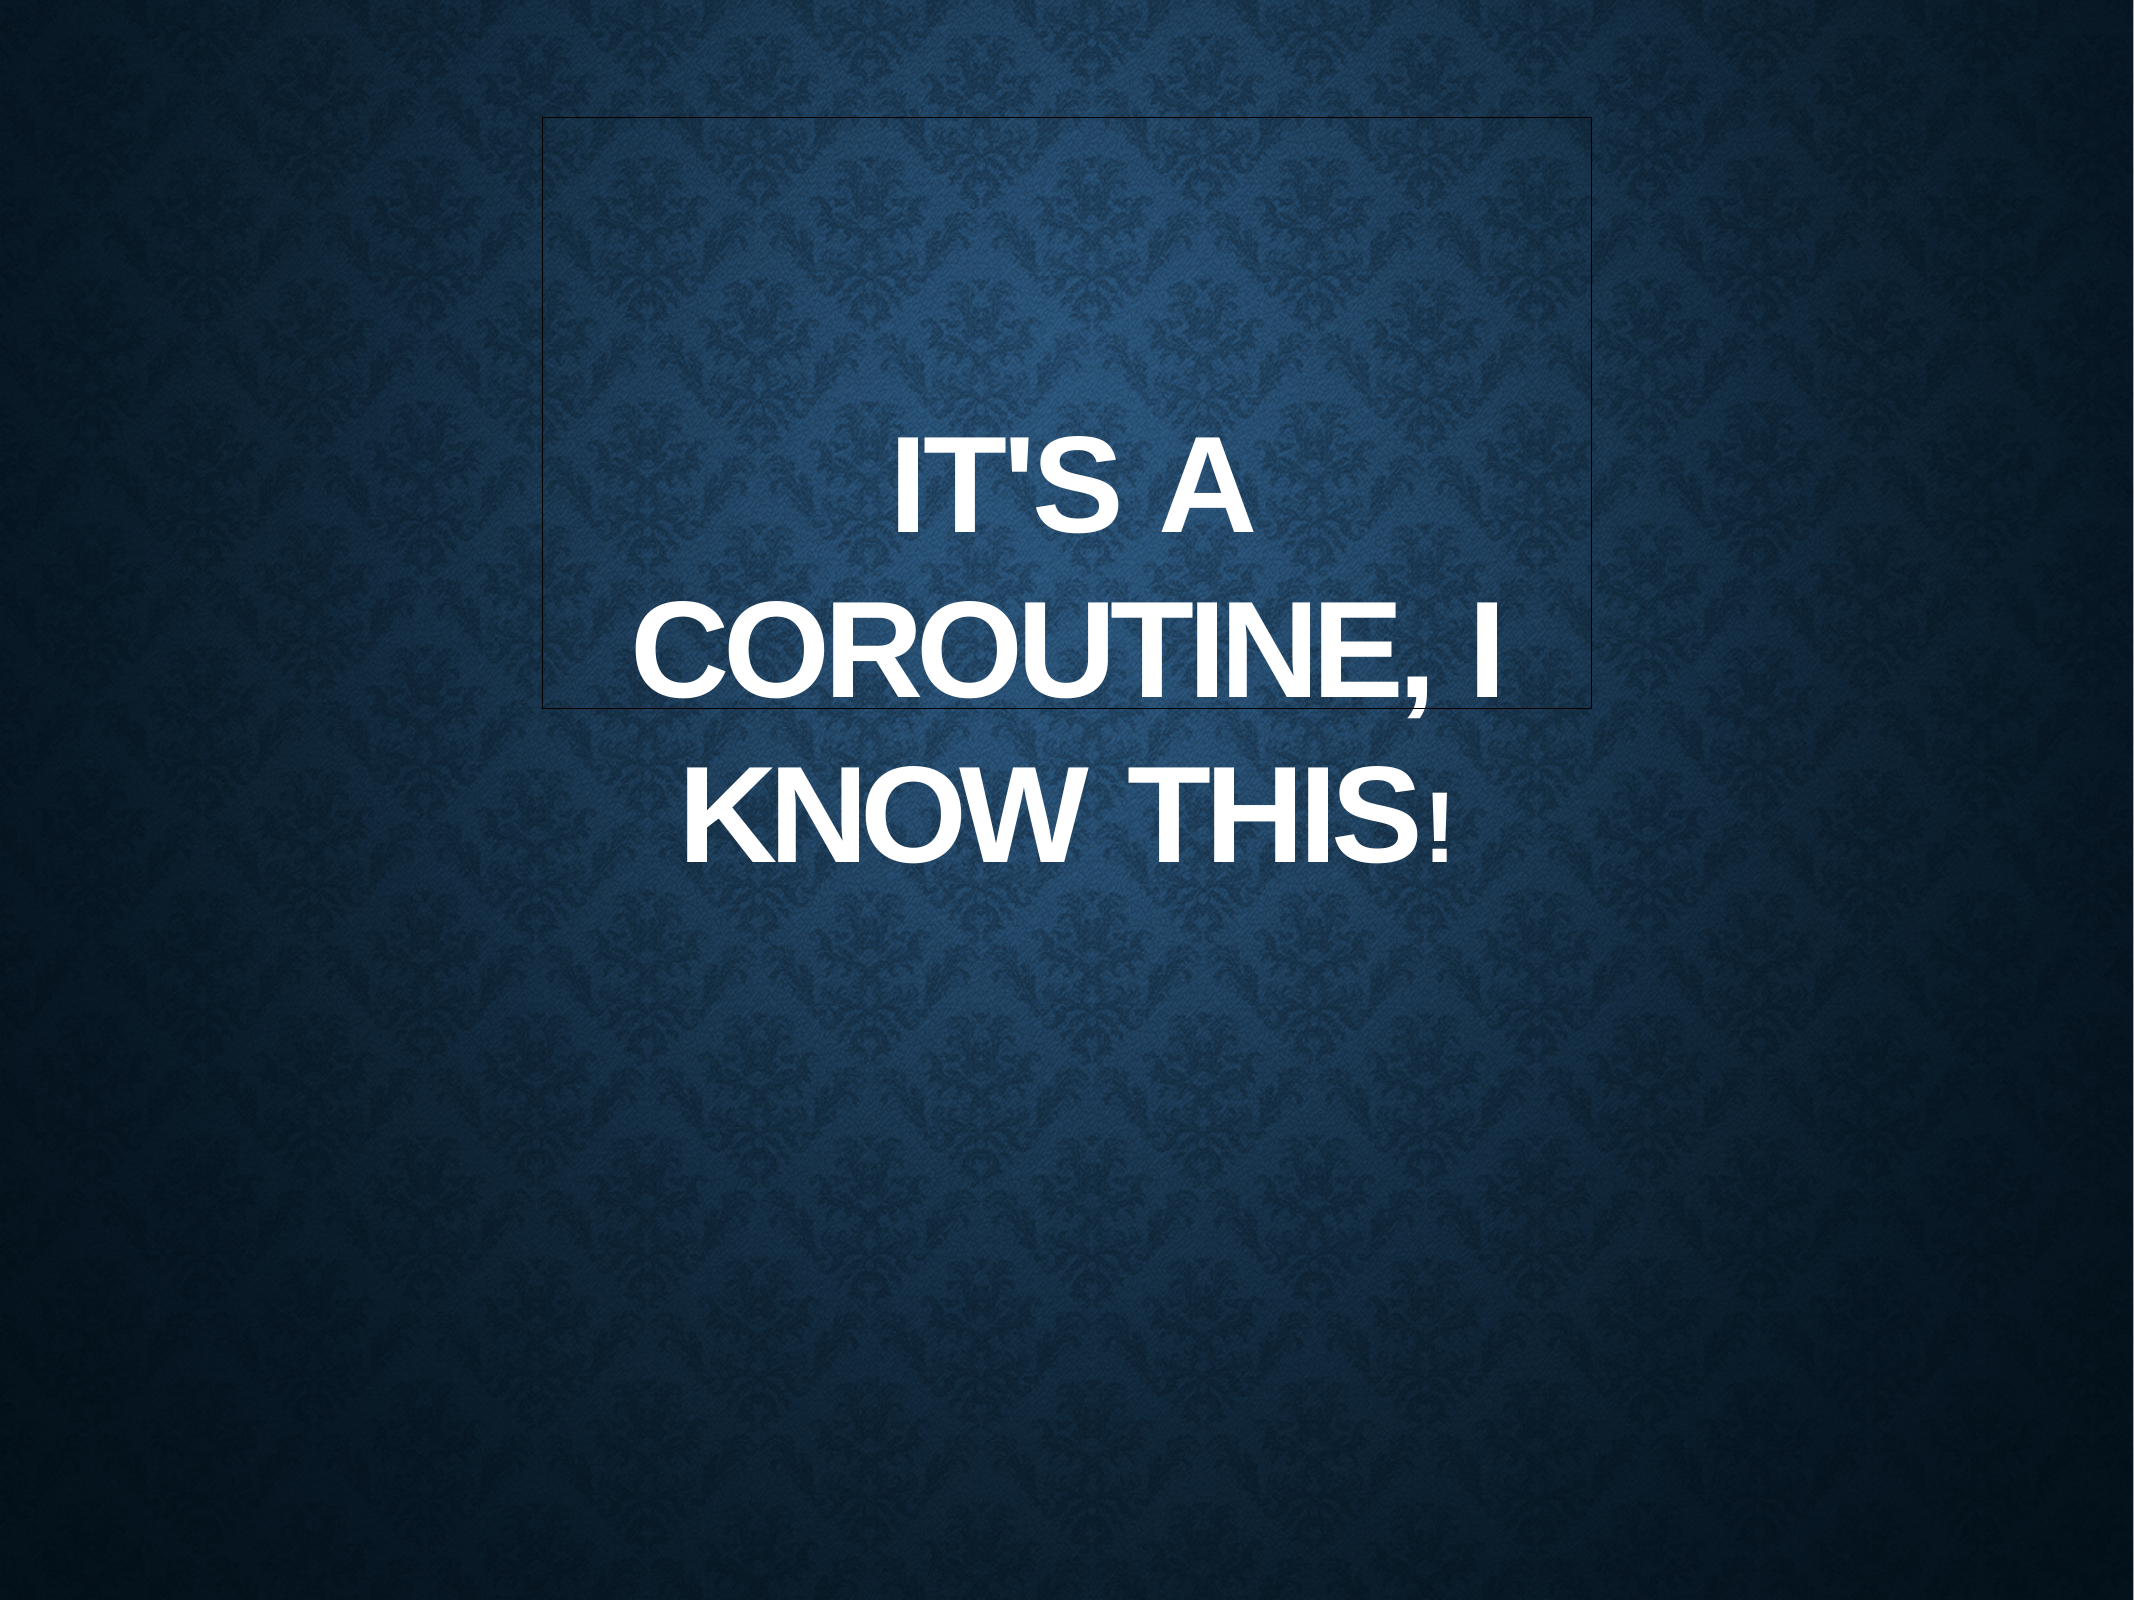

# It's a coroutine, I know this!